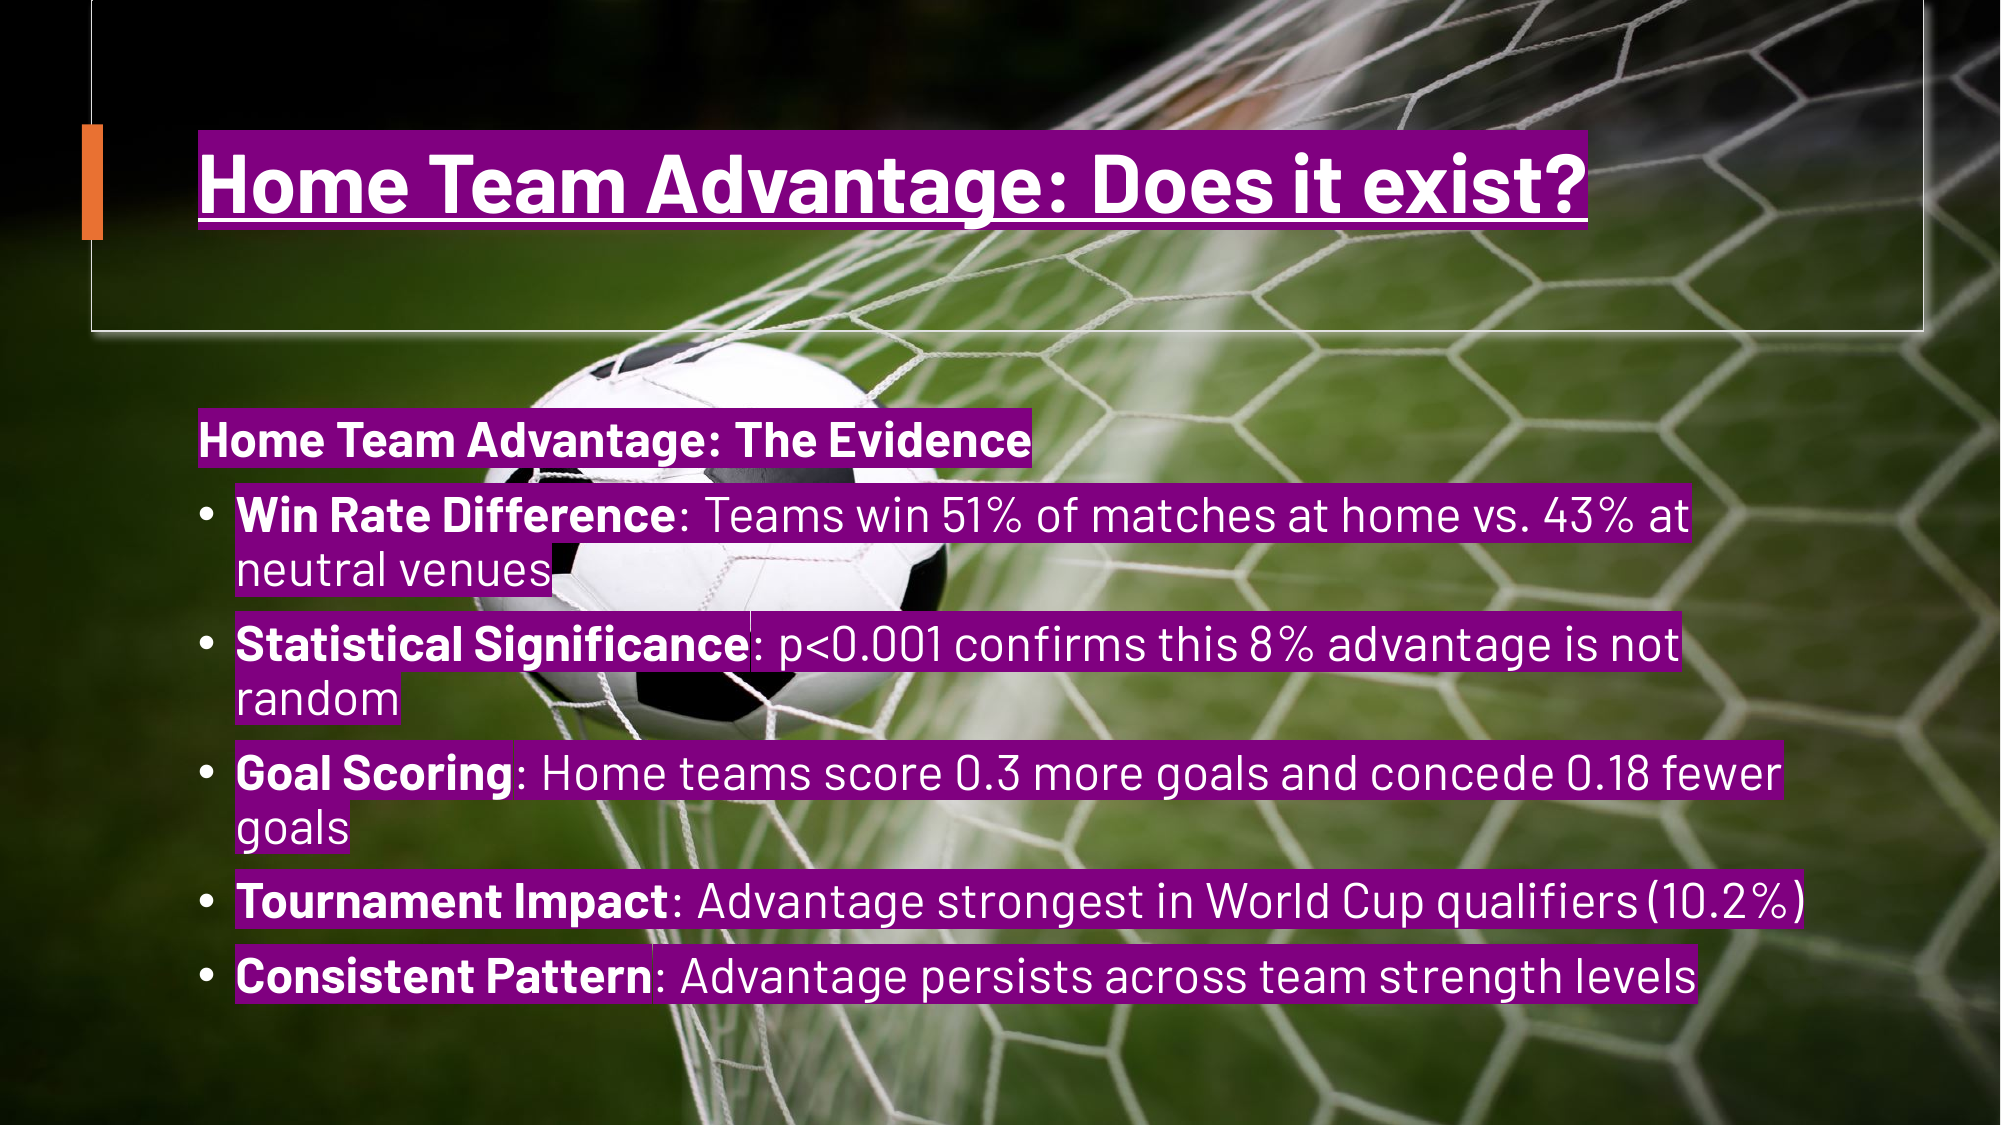

# Home Team Advantage: Does it exist?

Home Team Advantage: The Evidence
Win Rate Difference: Teams win 51% of matches at home vs. 43% at neutral venues
Statistical Significance: p<0.001 confirms this 8% advantage is not random
Goal Scoring: Home teams score 0.3 more goals and concede 0.18 fewer goals
Tournament Impact: Advantage strongest in World Cup qualifiers (10.2%)
Consistent Pattern: Advantage persists across team strength levels